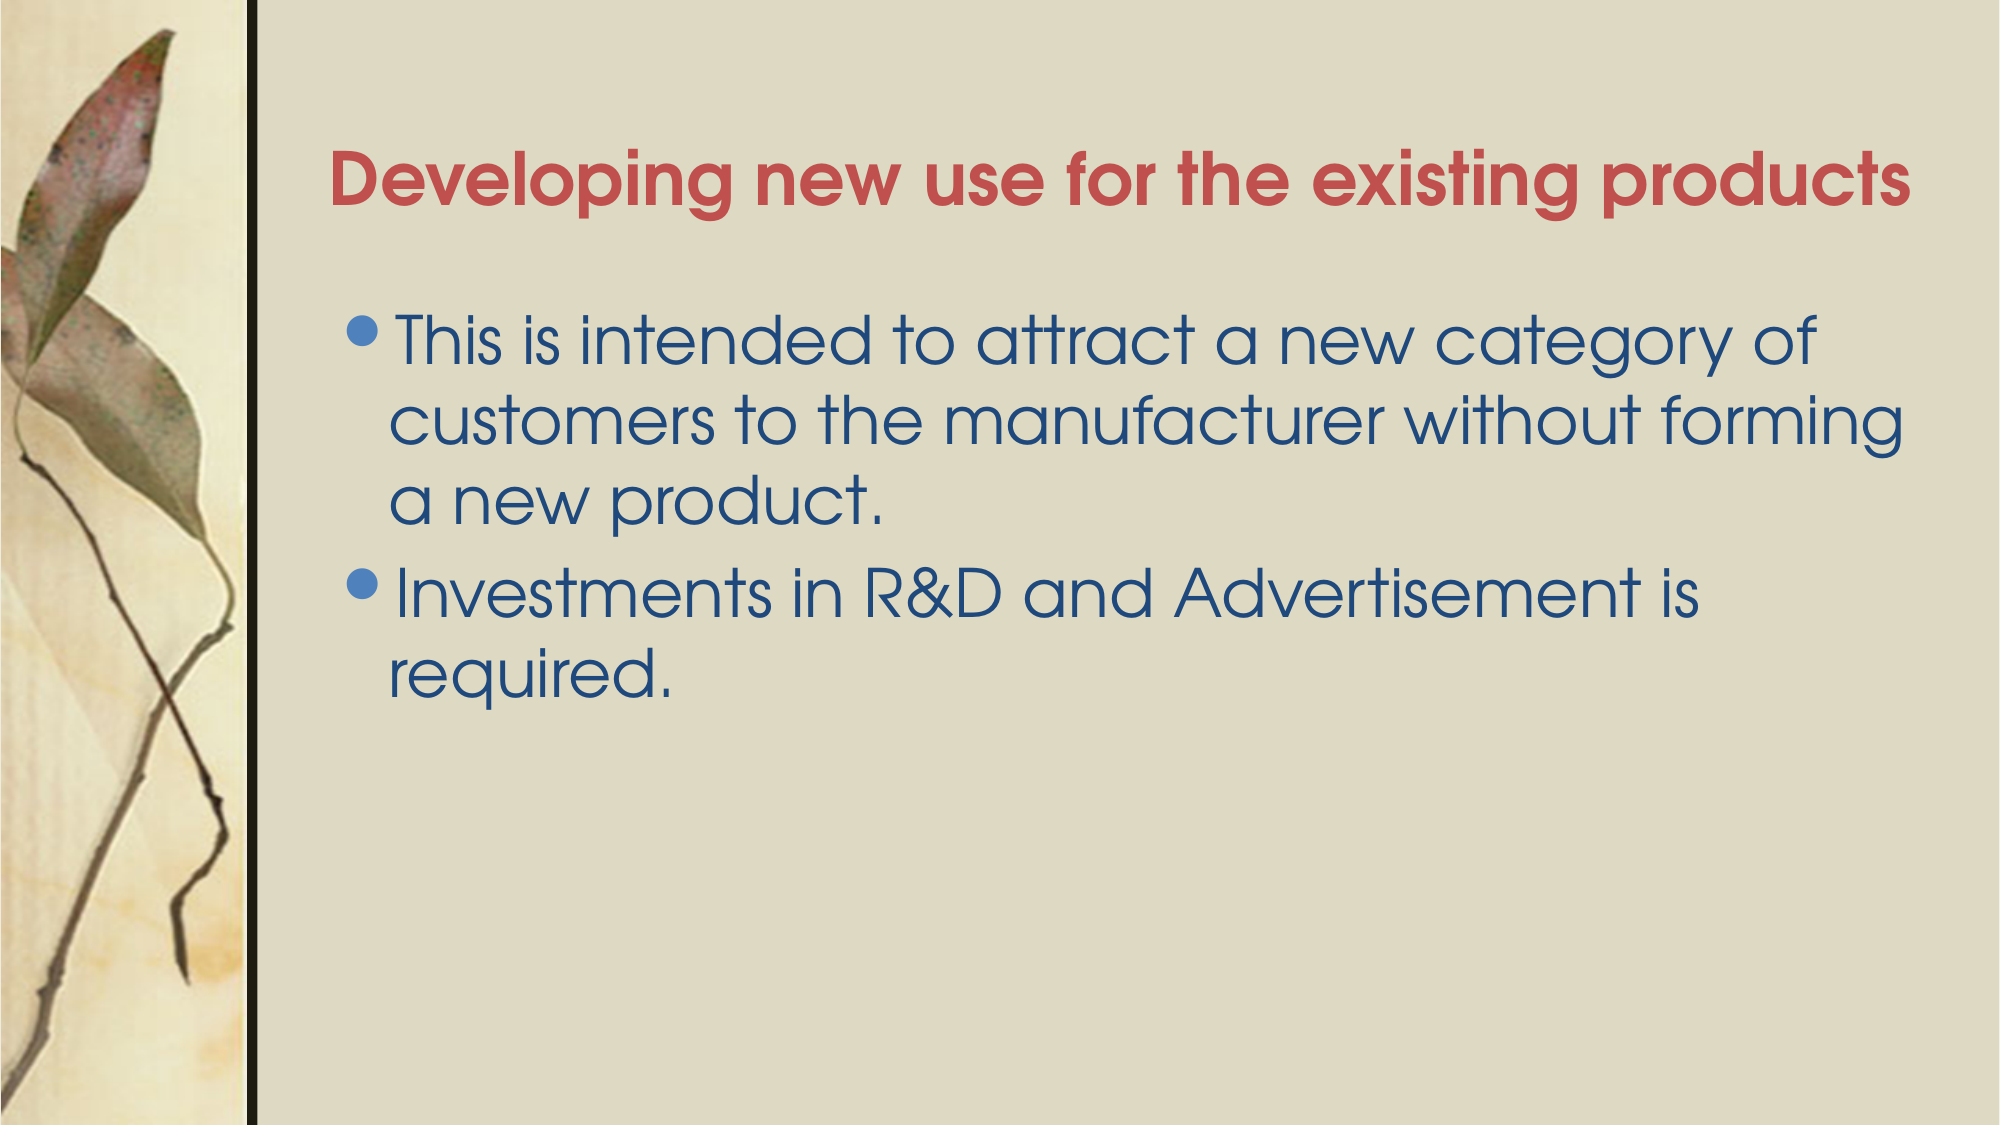

# Developing new use for the existing products
This is intended to attract a new category of customers to the manufacturer without forming a new product.
Investments in R&D and Advertisement is required.